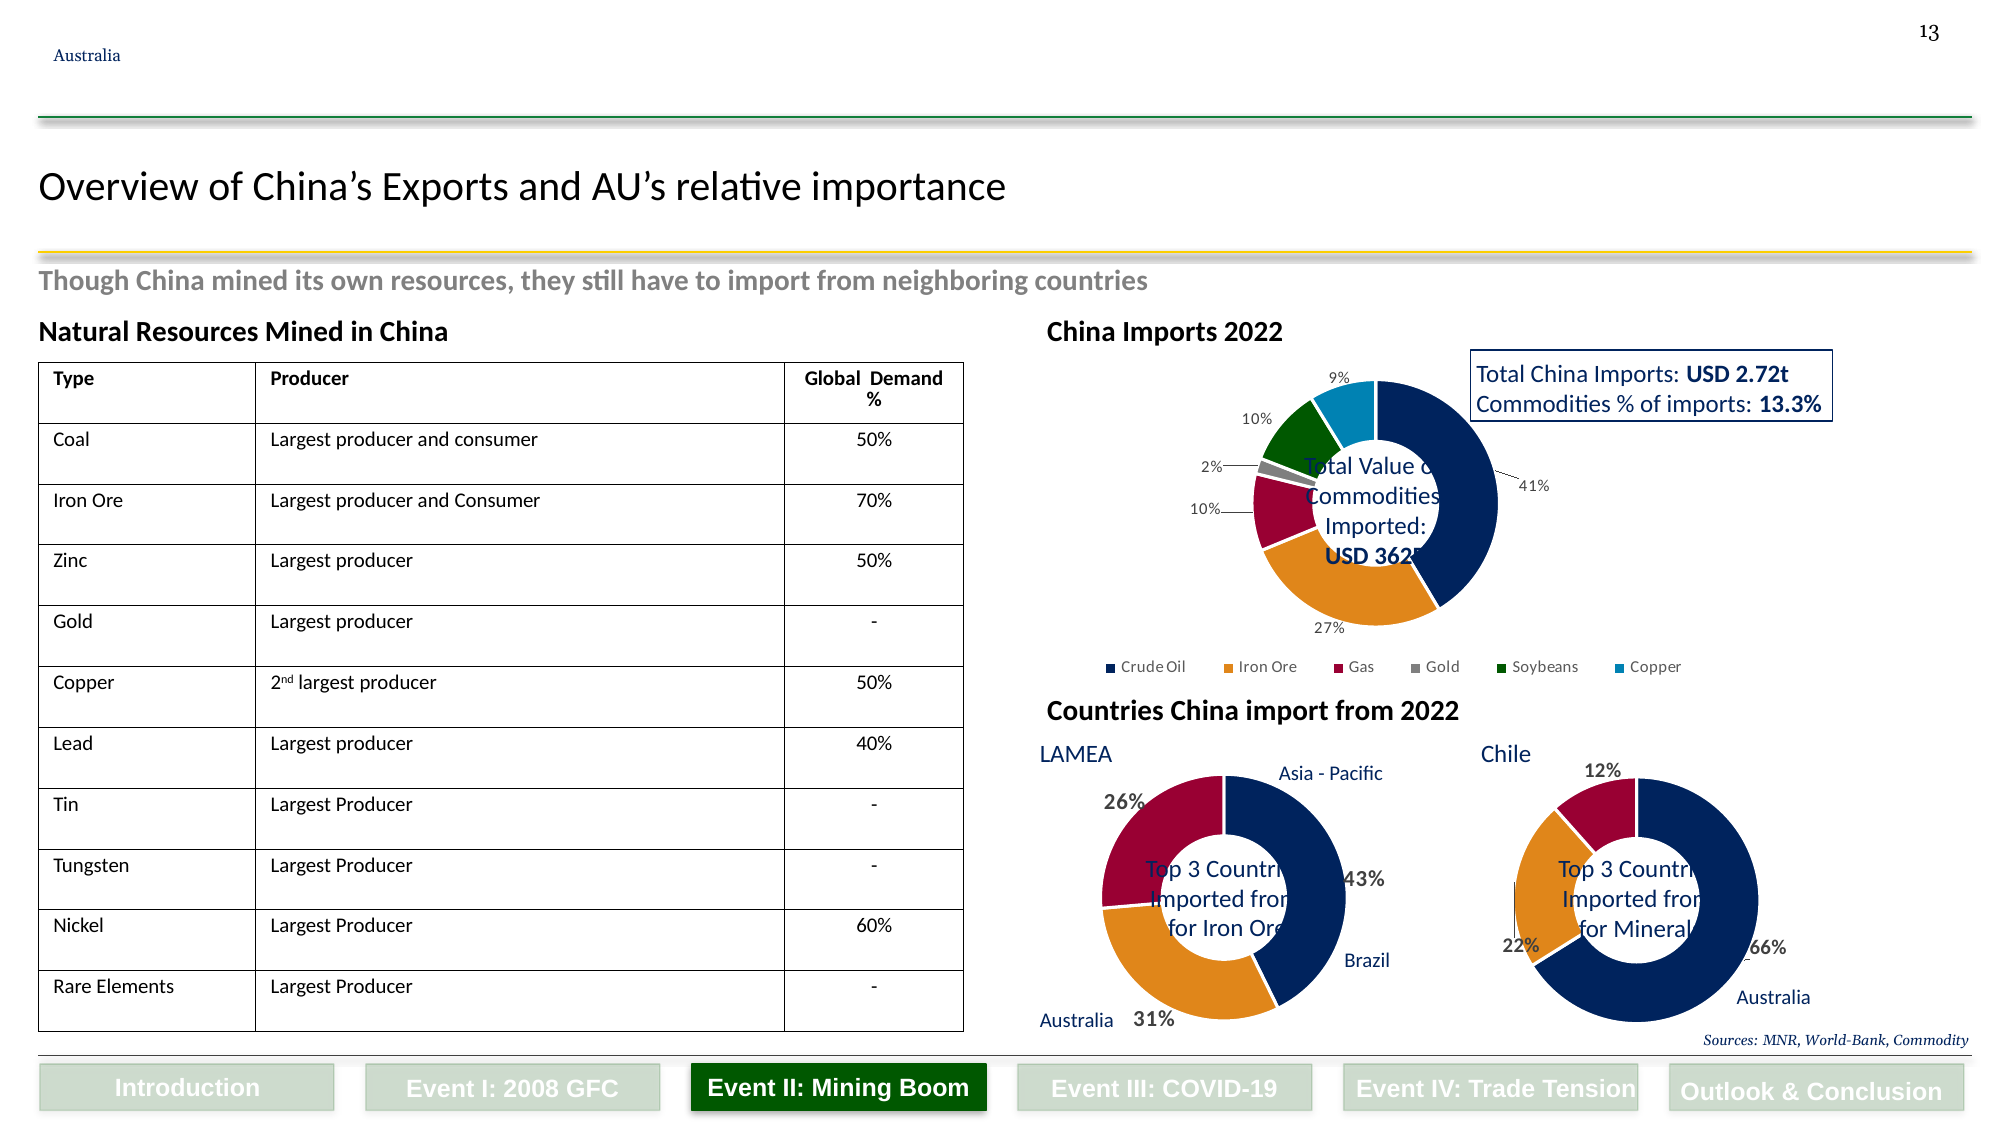

13
# Overview of China’s Exports and AU’s relative importance
Though China mined its own resources, they still have to import from neighboring countries
Natural Resources Mined in China
China Imports 2022

### Chart

| Category | Sales |
|---|---|
| Crude Oil | 150.0 |
| Iron Ore | 99.0 |
| Gas | 36.6 |
| Gold | 7.39 |
| Soybeans | 37.4 |
| Copper | 31.7 |
Total China Imports: USD 2.72t
Commodities % of imports: 13.3%
| Type | Producer | Global Demand % |
| --- | --- | --- |
| Coal | Largest producer and consumer | 50% |
| Iron Ore | Largest producer and Consumer | 70% |
| Zinc | Largest producer | 50% |
| Gold | Largest producer | - |
| Copper | 2nd largest producer | 50% |
| Lead | Largest producer | 40% |
| Tin | Largest Producer | - |
| Tungsten | Largest Producer | - |
| Nickel | Largest Producer | 60% |
| Rare Elements | Largest Producer | - |
Total Value of
Commodities
Imported:
USD 362B

Countries China import from 2022
LAMEA
Chile

### Chart

| Category | Sales |
|---|---|
| East Asia & Pacific | 115.0 |
| Australia | 83.0 |
| LAMEA | 71.0 |

### Chart

| Category | Sales |
|---|---|
| Australia | 80.0 |
| Brazil | 27.0 |
| Chile | 14.0 |
Asia - Pacific
Top 3 Countries
Imported from
for Iron Ore
Top 3 Countries
Imported from
for Minerals
Brazil
Australia
Australia
Sources: MNR, World-Bank, Commodity
Event II: Mining Boom

Introduction

Event I: 2008 GFC
Event IV: Trade Tension
Event III: COVID-19
Outlook & Conclusion